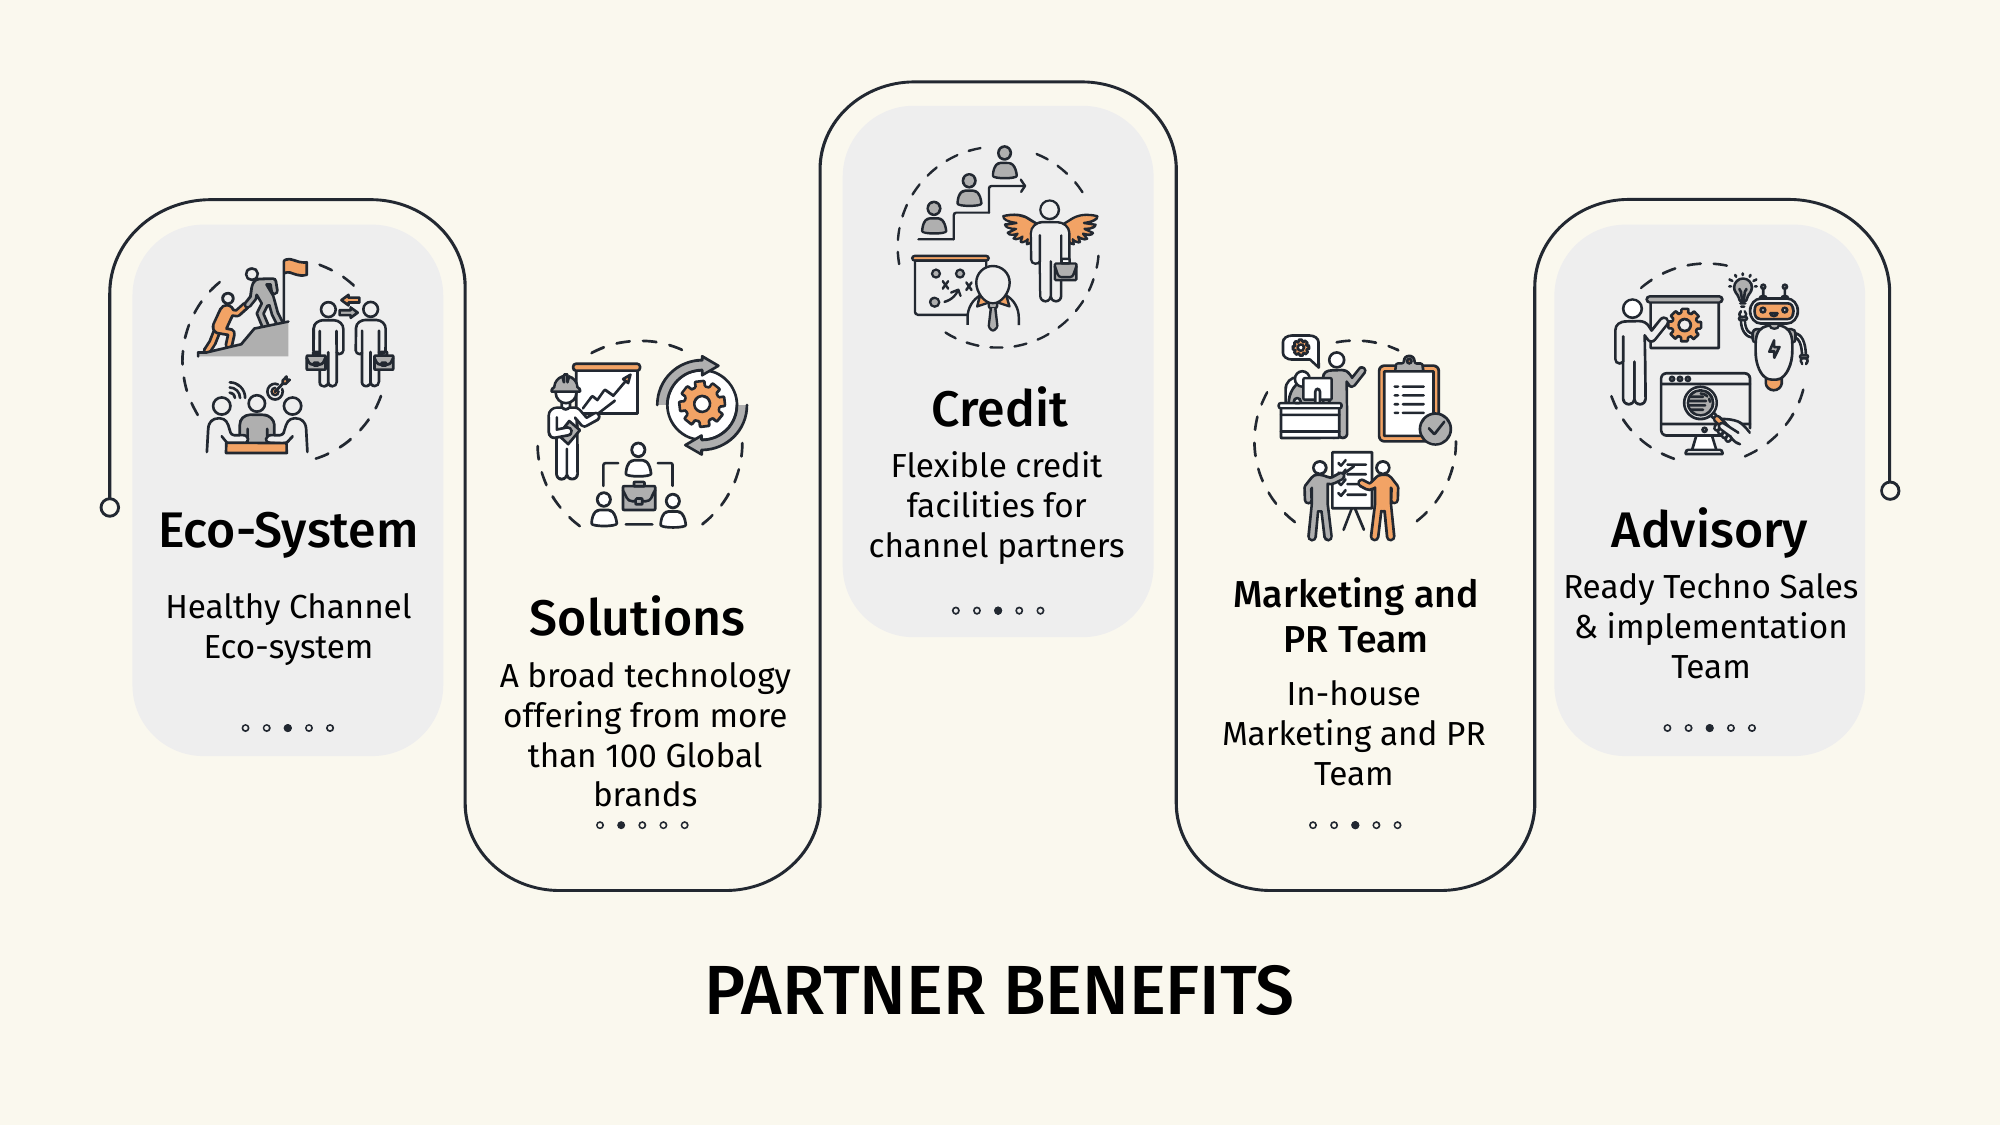

Credit
Flexible credit facilities for channel partners
Eco-System
Advisory
Healthy Channel
Eco-system
Ready Techno Sales & implementation Team
Solutions
Marketing and PR Team
In-house Marketing and PR Team
A broad technology offering from more than 100 Global brands
PARTNER BENEFITS